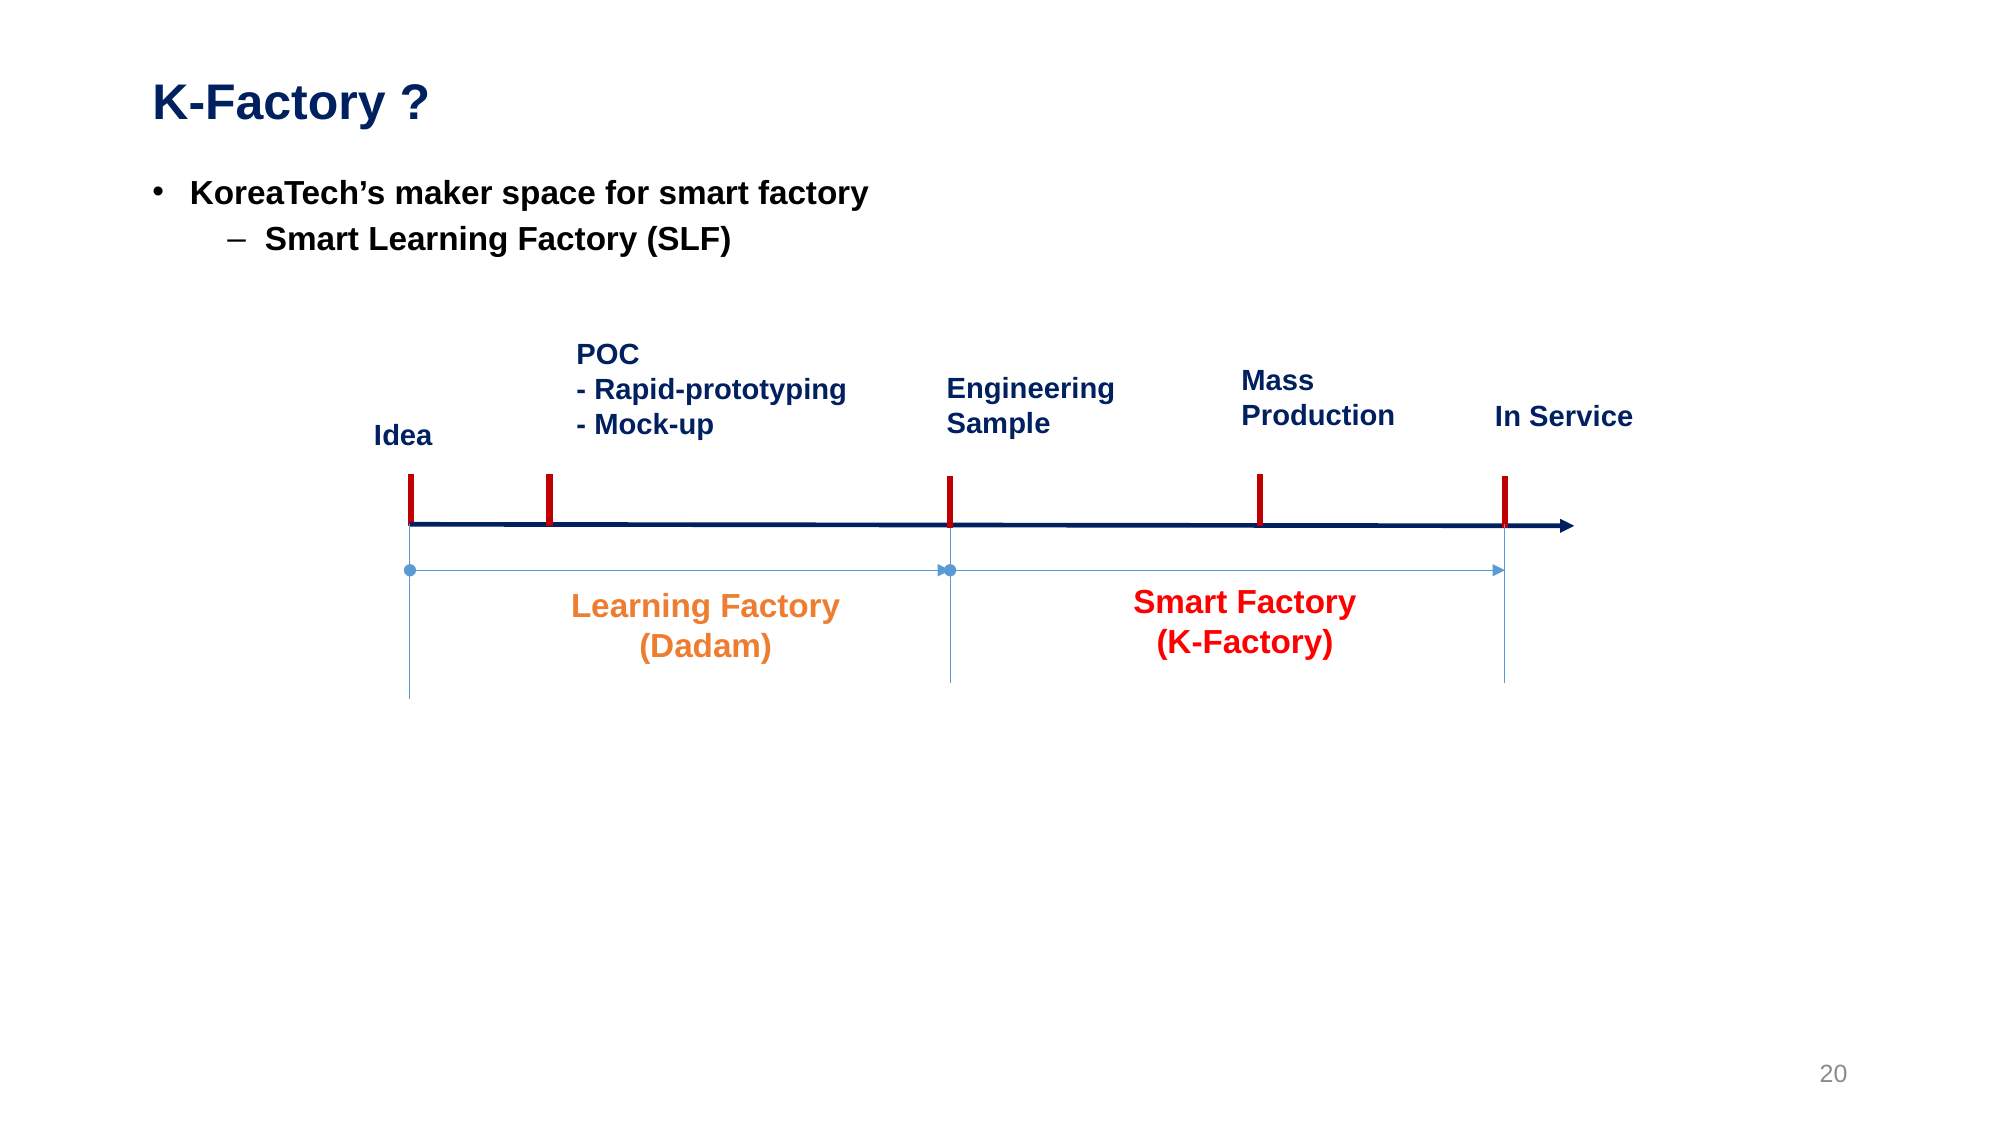

# K-Factory ?
KoreaTech’s maker space for smart factory
Smart Learning Factory (SLF)

POC
- Rapid-prototyping
- Mock-up
Mass
Production
Engineering
Sample
In Service
Idea
Smart Factory
(K-Factory)
Learning Factory
(Dadam)
20